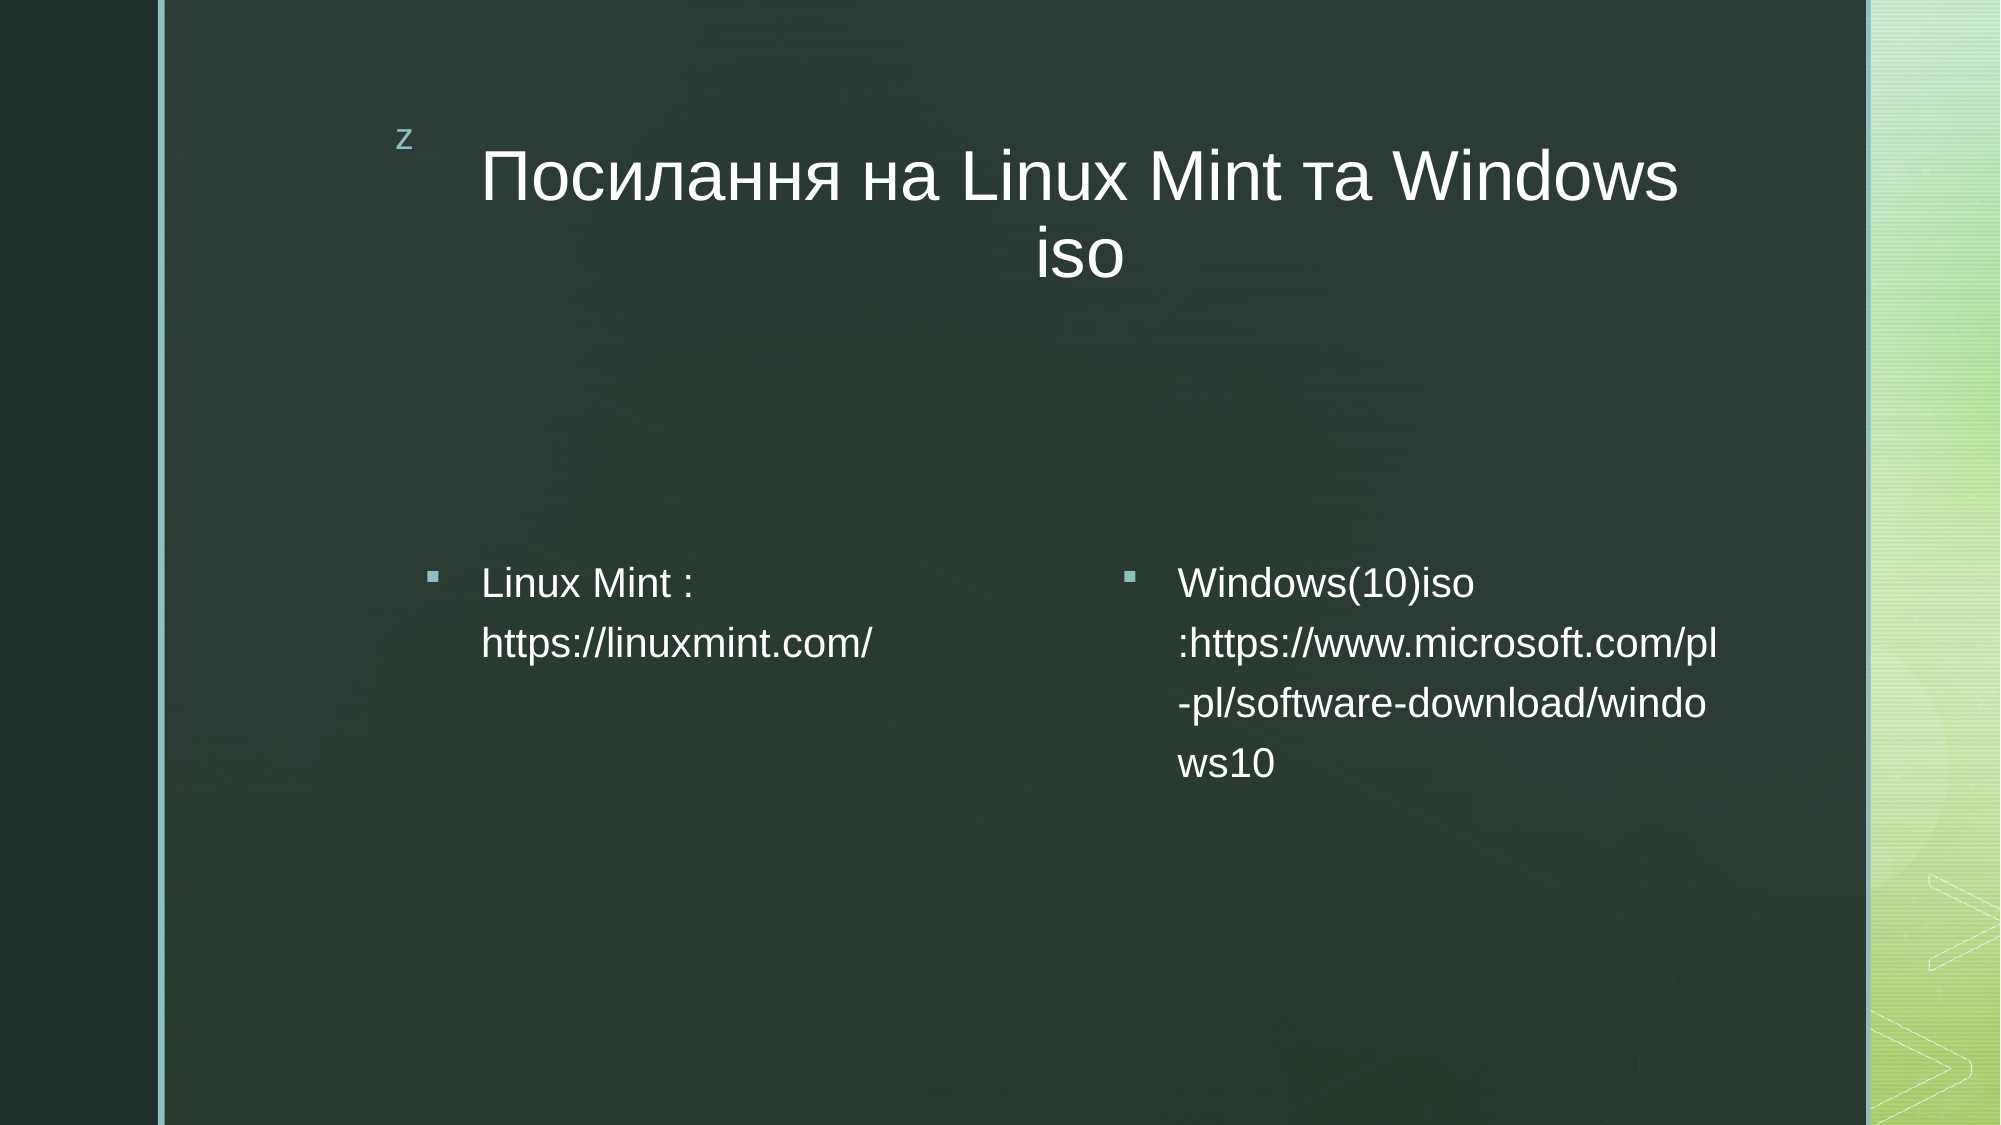

# Посилання на Linux Mint та Windows iso
Windows(10)iso :https://www.microsoft.com/pl-pl/software-download/windows10
Linux Mint :
https://linuxmint.com/